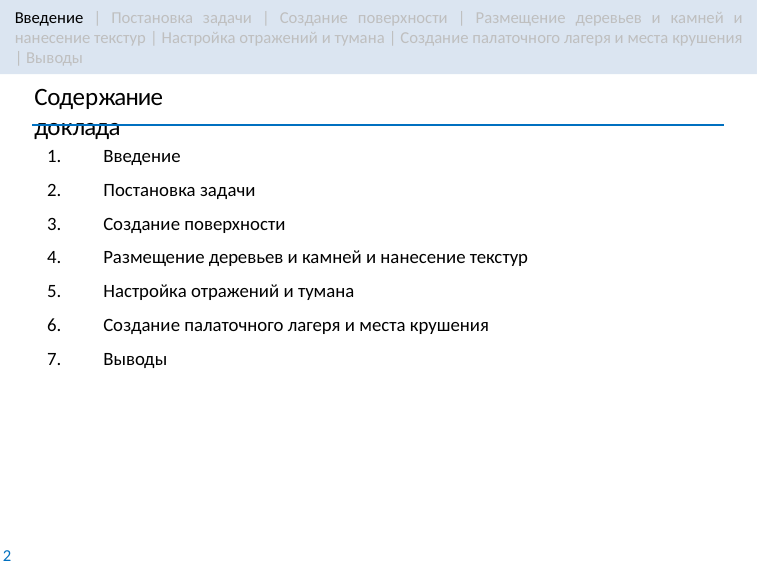

Введение | Постановка задачи | Создание поверхности | Размещение деревьев и камней и нанесение текстур | Настройка отражений и тумана | Создание палаточного лагеря и места крушения | Выводы
# Содержание доклада
Введение
Постановка задачи
Создание поверхности
Размещение деревьев и камней и нанесение текстур
Настройка отражений и тумана
Создание палаточного лагеря и места крушения
Выводы
2